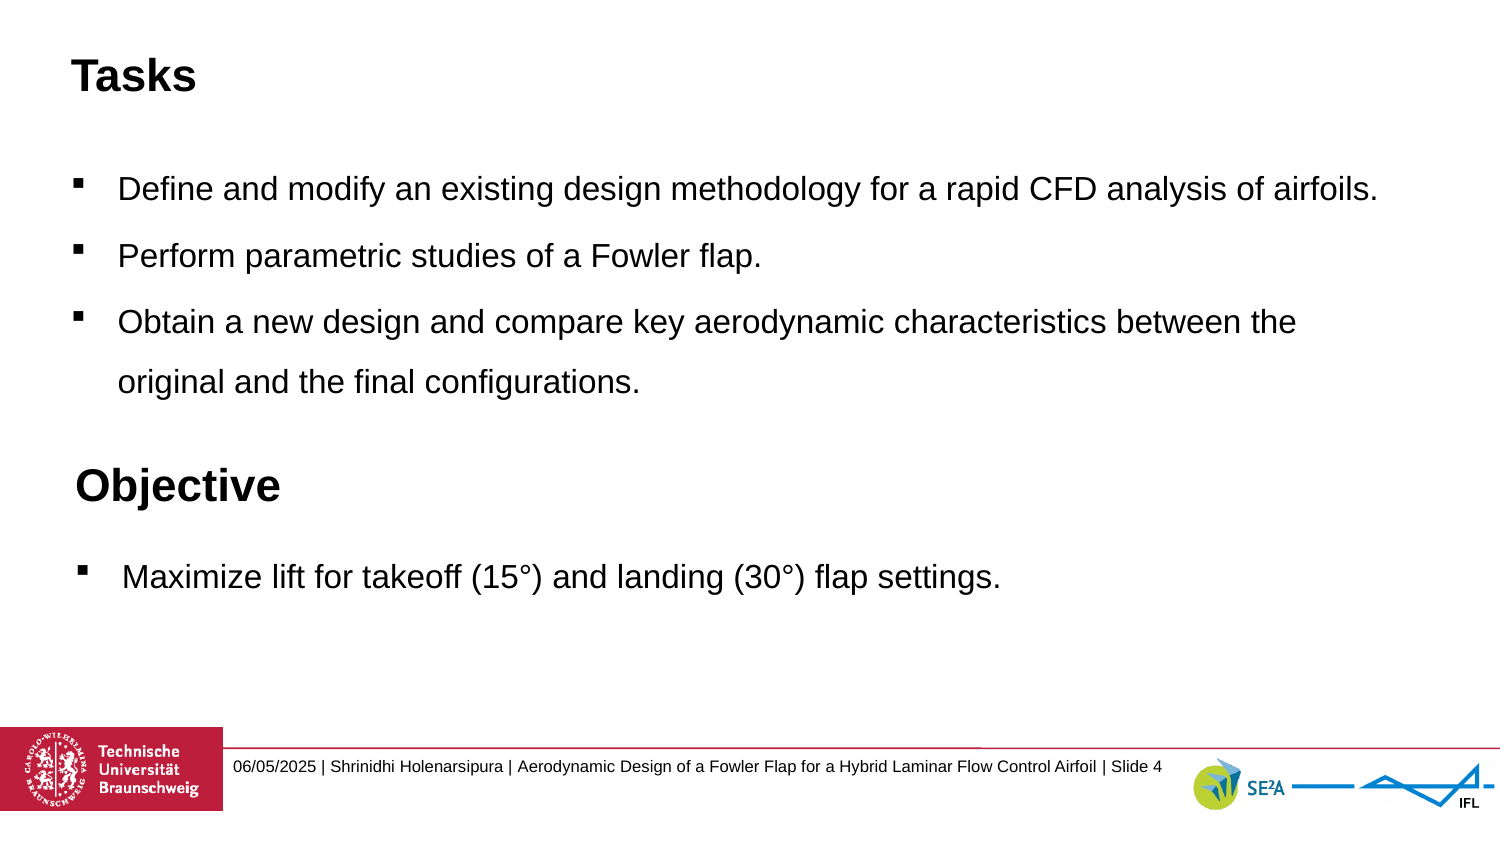

# Tasks
Define and modify an existing design methodology for a rapid CFD analysis of airfoils.
Perform parametric studies of a Fowler flap.
Obtain a new design and compare key aerodynamic characteristics between the
original and the final configurations.
Objective
Maximize lift for takeoff (15°) and landing (30°) flap settings.